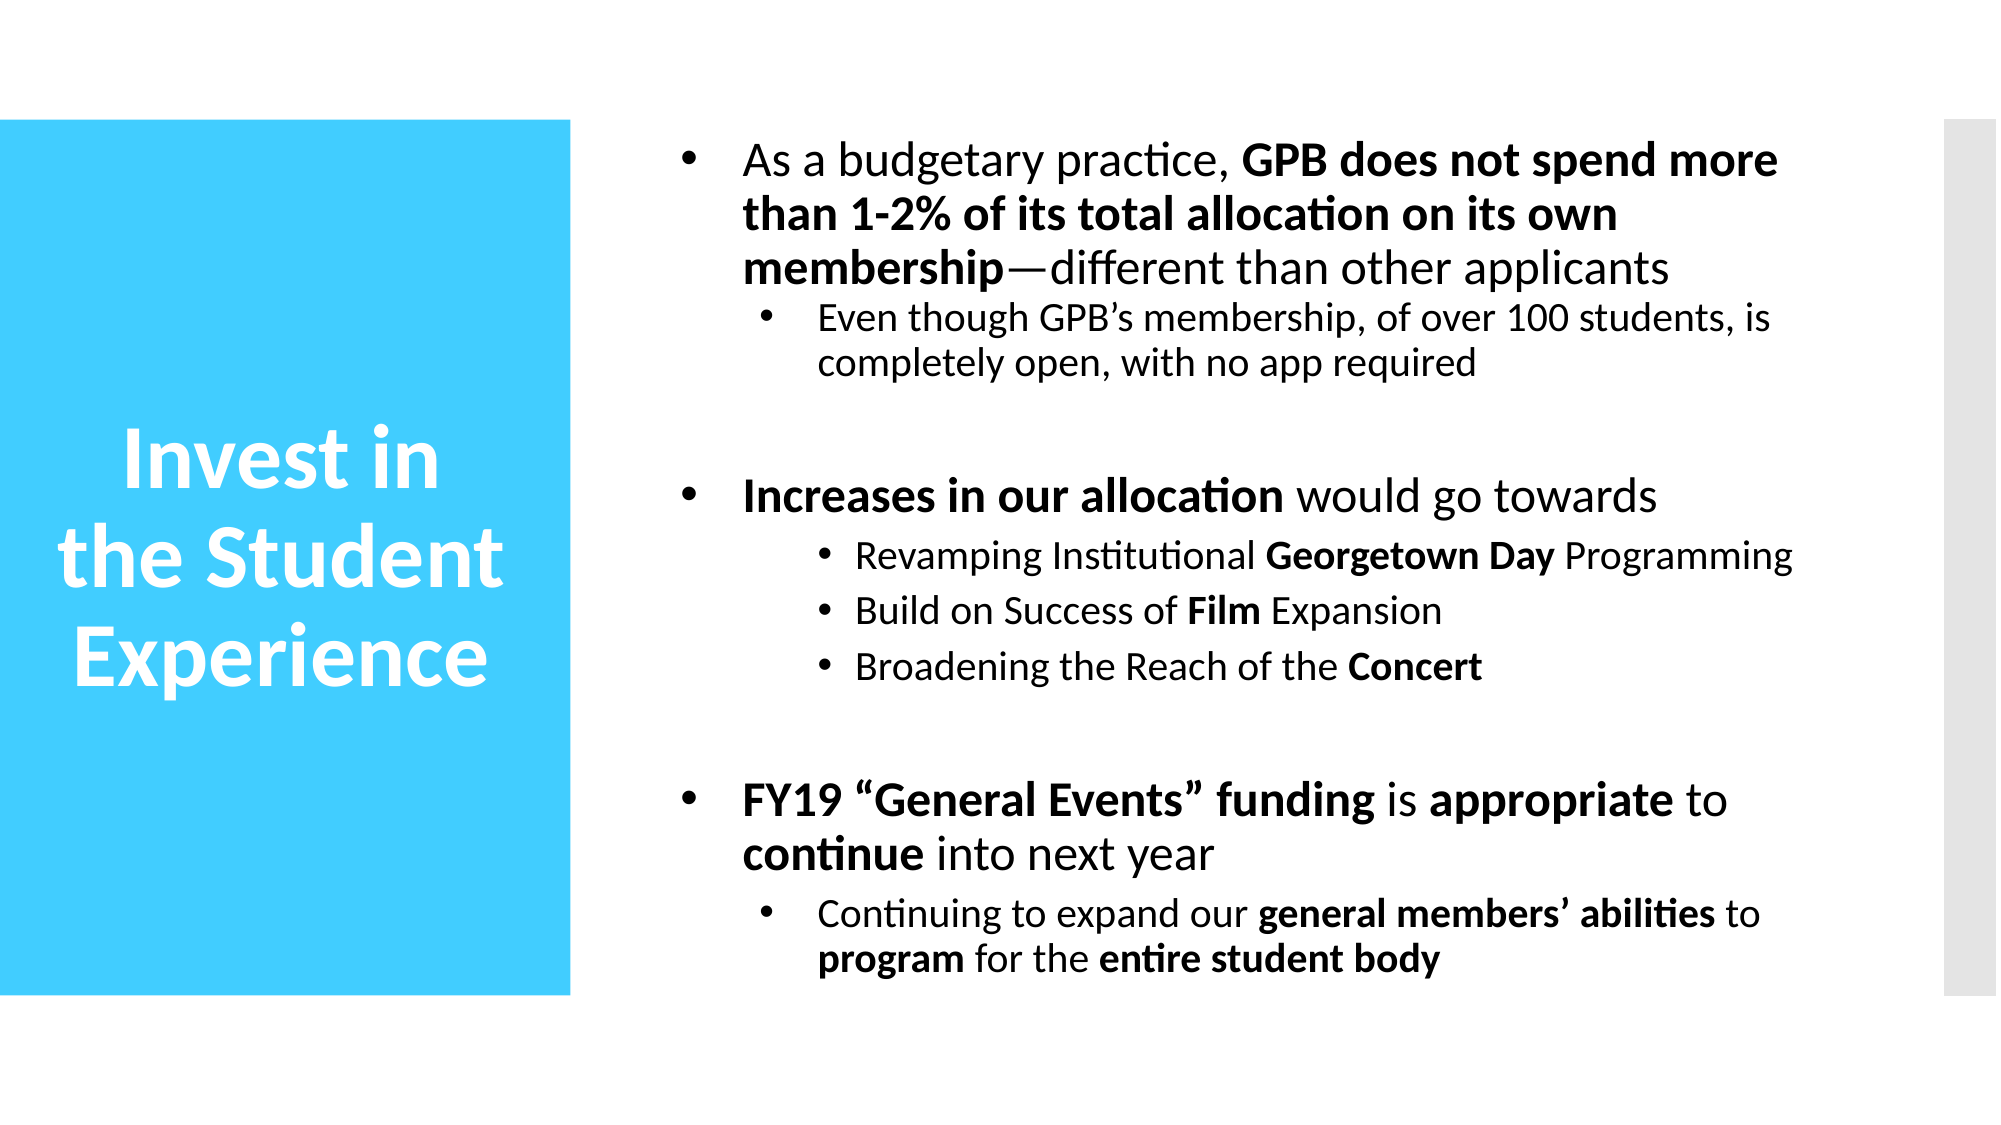

As a budgetary practice, GPB does not spend more than 1-2% of its total allocation on its own membership—different than other applicants
Even though GPB’s membership, of over 100 students, is completely open, with no app required

Increases in our allocation would go towards
Revamping Institutional Georgetown Day Programming
Build on Success of Film Expansion
Broadening the Reach of the Concert

FY19 “General Events” funding is appropriate to continue into next year
Continuing to expand our general members’ abilities to program for the entire student body
# Invest in the Student Experience